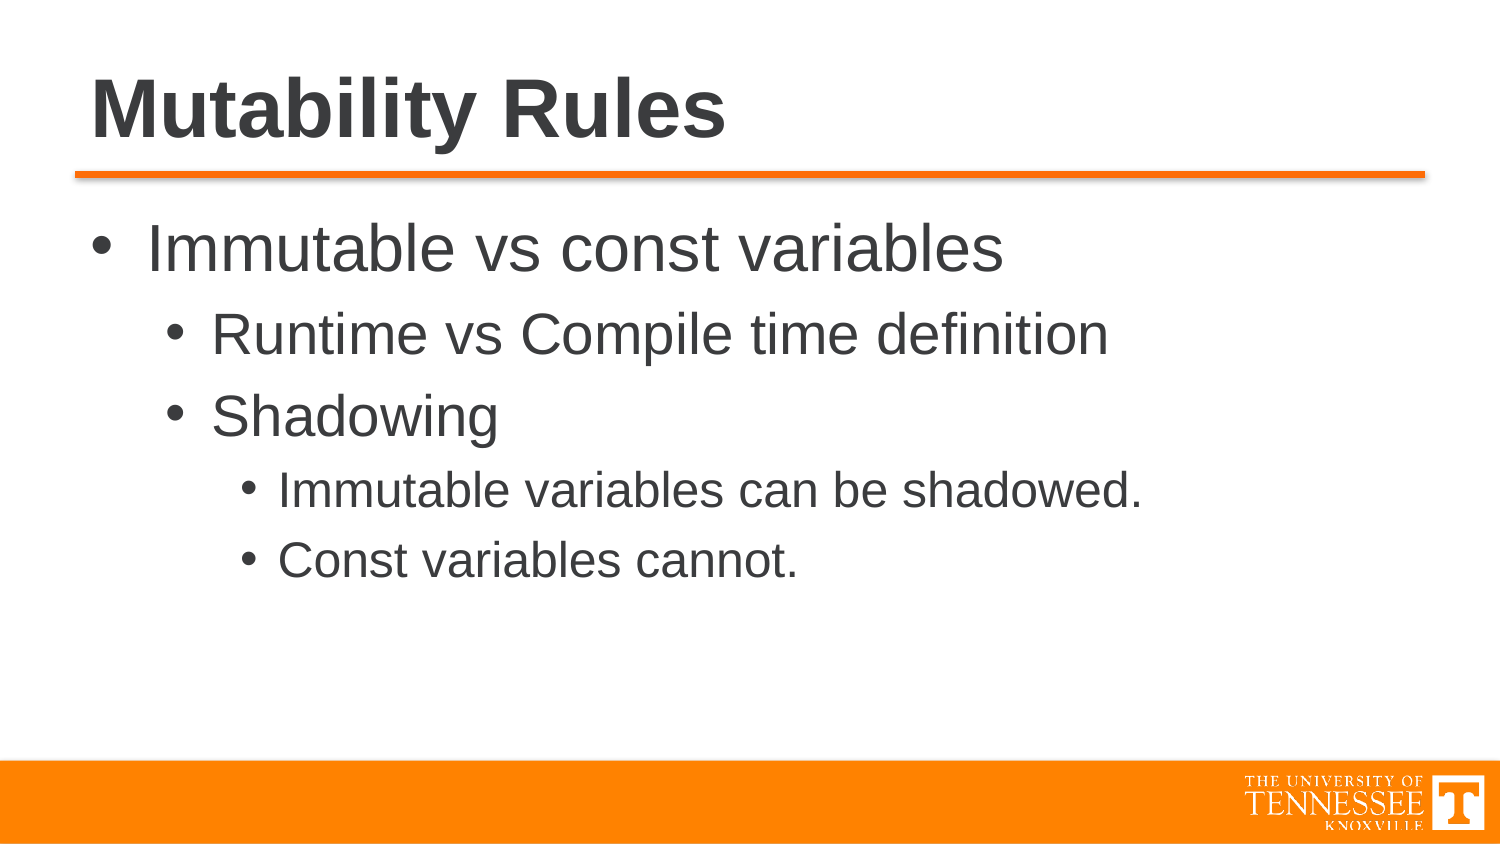

# Mutability Rules
Immutable vs const variables
Runtime vs Compile time definition
Shadowing
Immutable variables can be shadowed.
Const variables cannot.